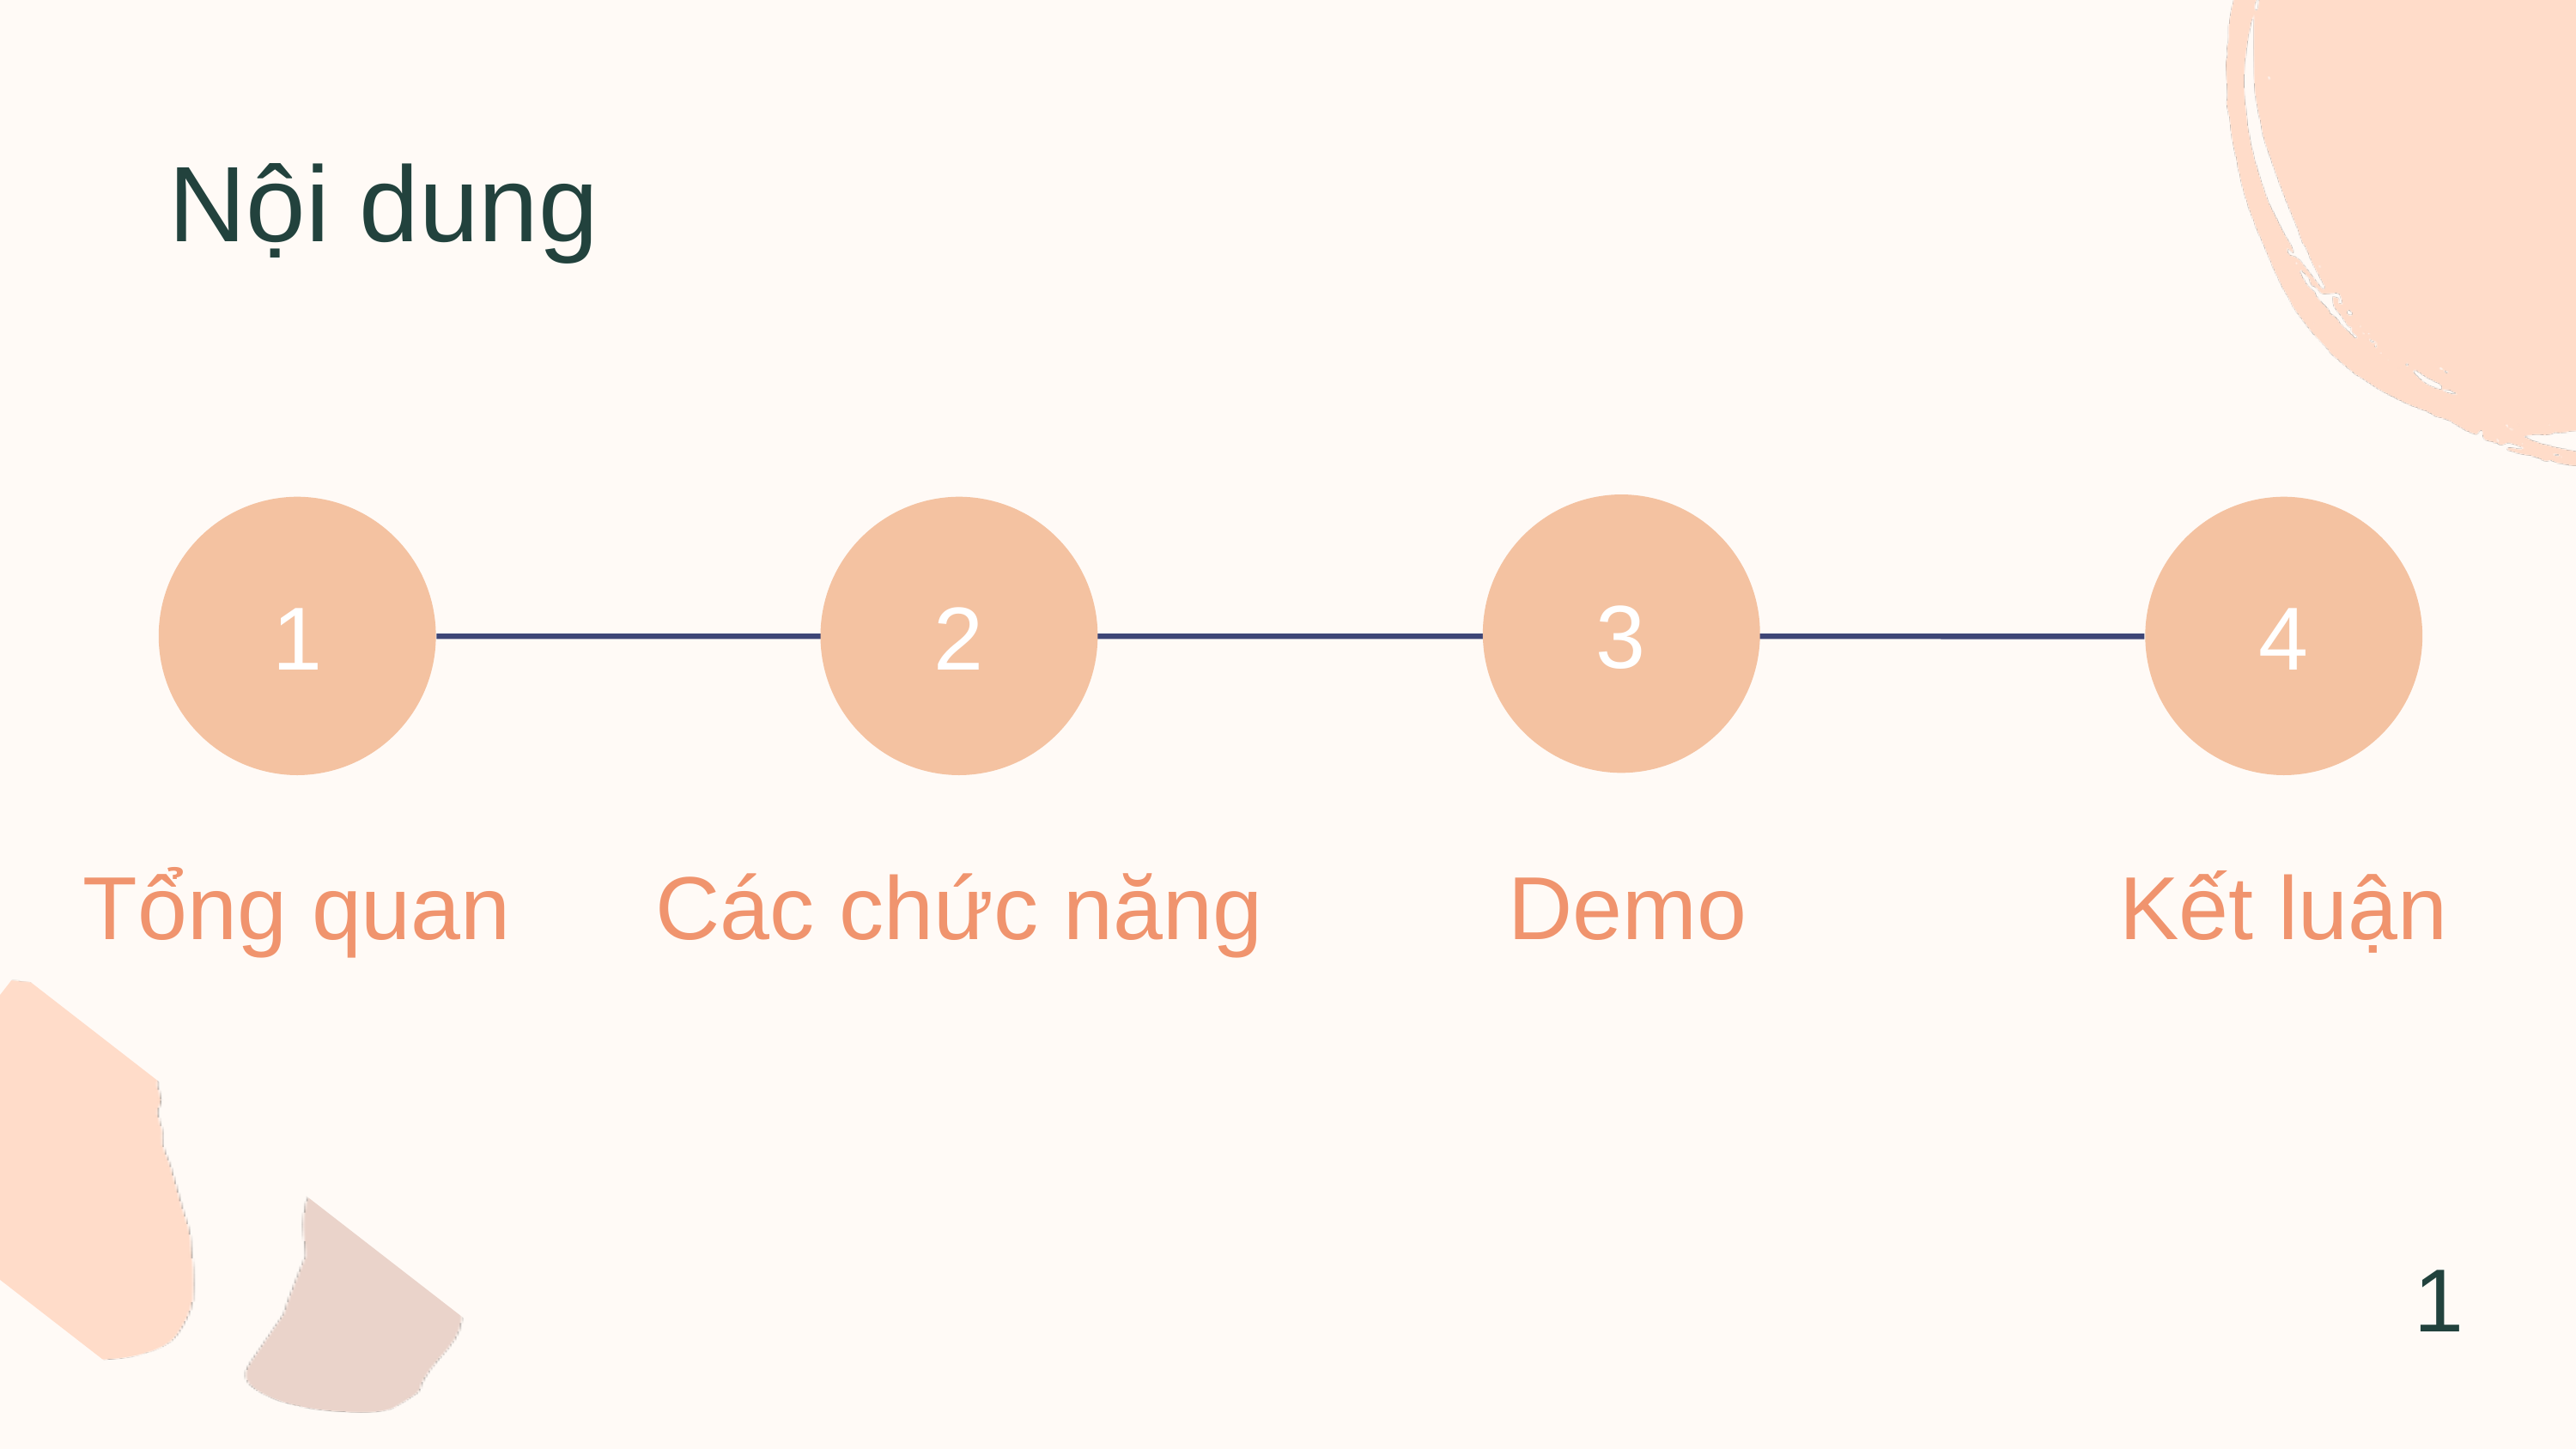

Nội dung

3
1
2
4

Tổng quan
Các chức năng
Demo
Kết luận

1